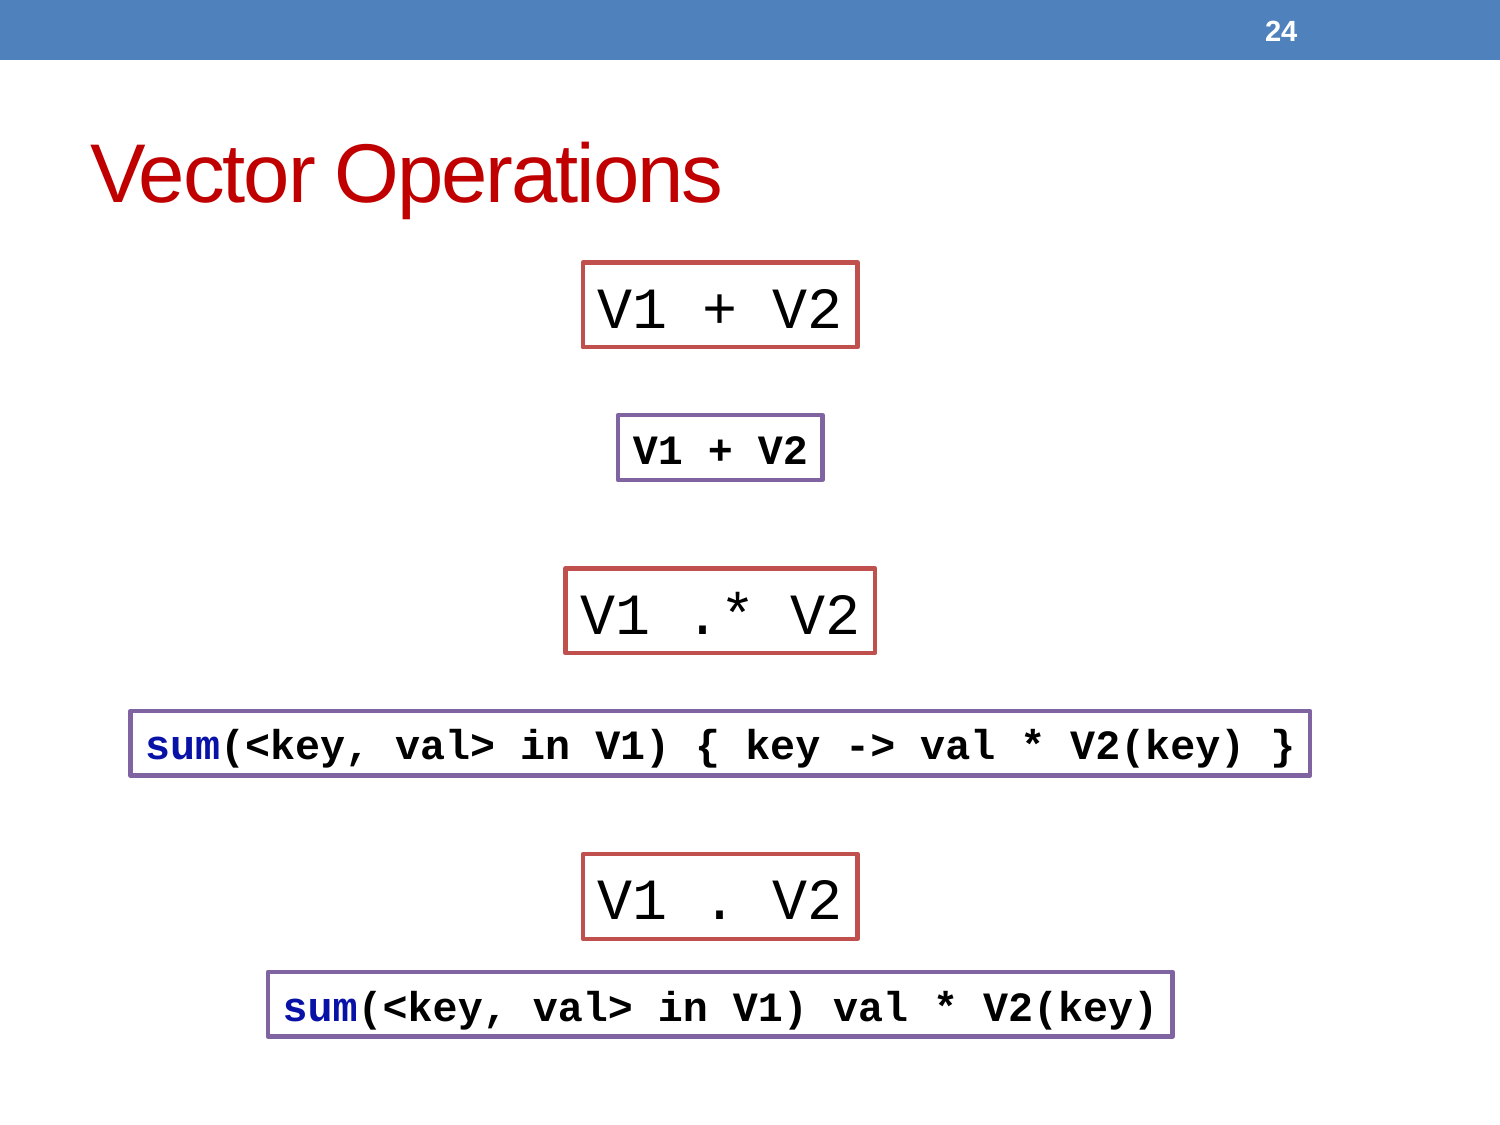

24
# Vector Operations
V1 + V2
V1 + V2
V1 .* V2
sum(<key, val> in V1) { key -> val * V2(key) }
V1 . V2
sum(<key, val> in V1) val * V2(key)